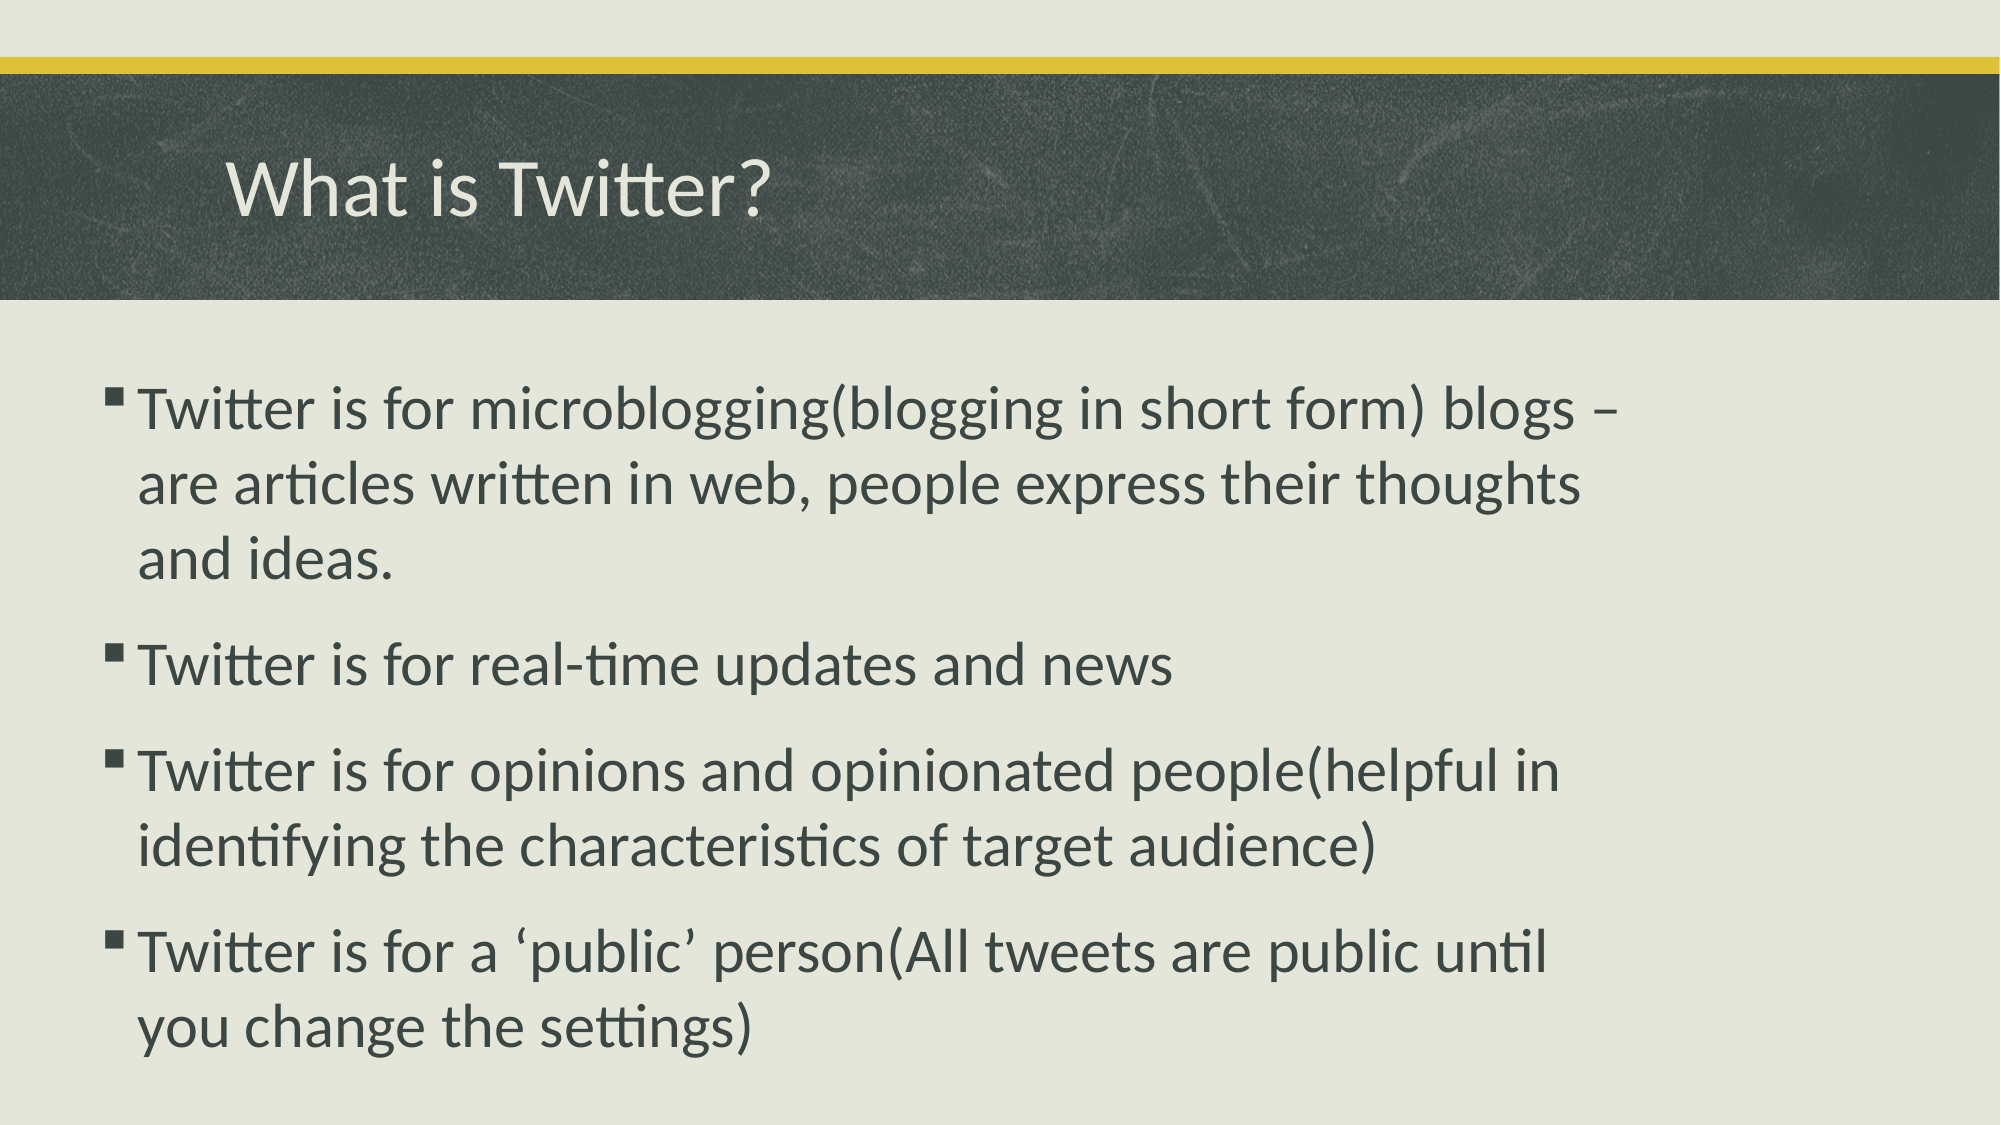

# What is Twitter?
Twitter is for microblogging(blogging in short form) blogs – are articles written in web, people express their thoughts and ideas.
Twitter is for real-time updates and news
Twitter is for opinions and opinionated people(helpful in identifying the characteristics of target audience)
Twitter is for a ‘public’ person(All tweets are public until you change the settings)